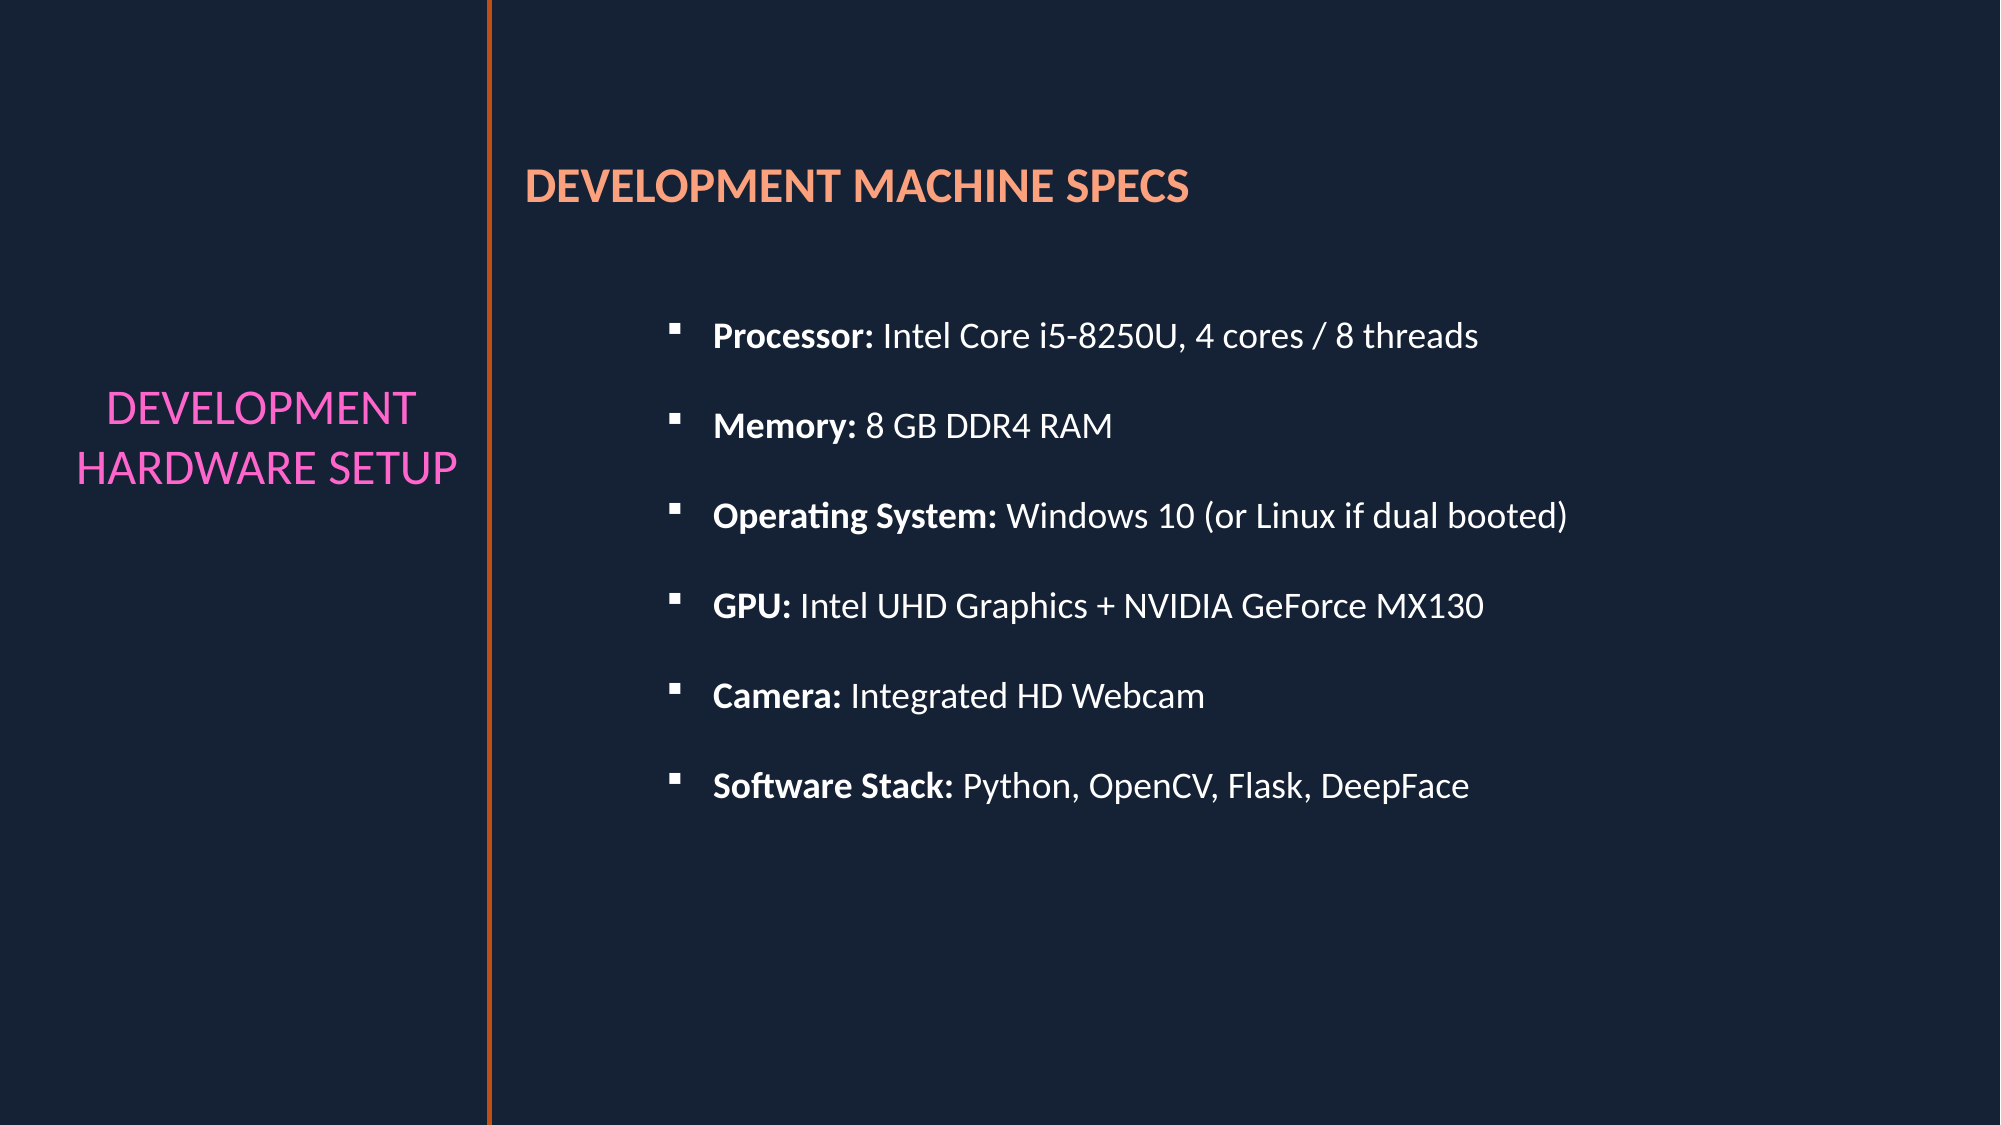

DEVELOPMENT MACHINE SPECS

Processor: Intel Core i5-8250U, 4 cores / 8 threads

Memory: 8 GB DDR4 RAM

Operating System: Windows 10 (or Linux if dual booted)

GPU: Intel UHD Graphics + NVIDIA GeForce MX130

Camera: Integrated HD Webcam

Software Stack: Python, OpenCV, Flask, DeepFace
DEVELOPMENT
HARDWARE SETUP